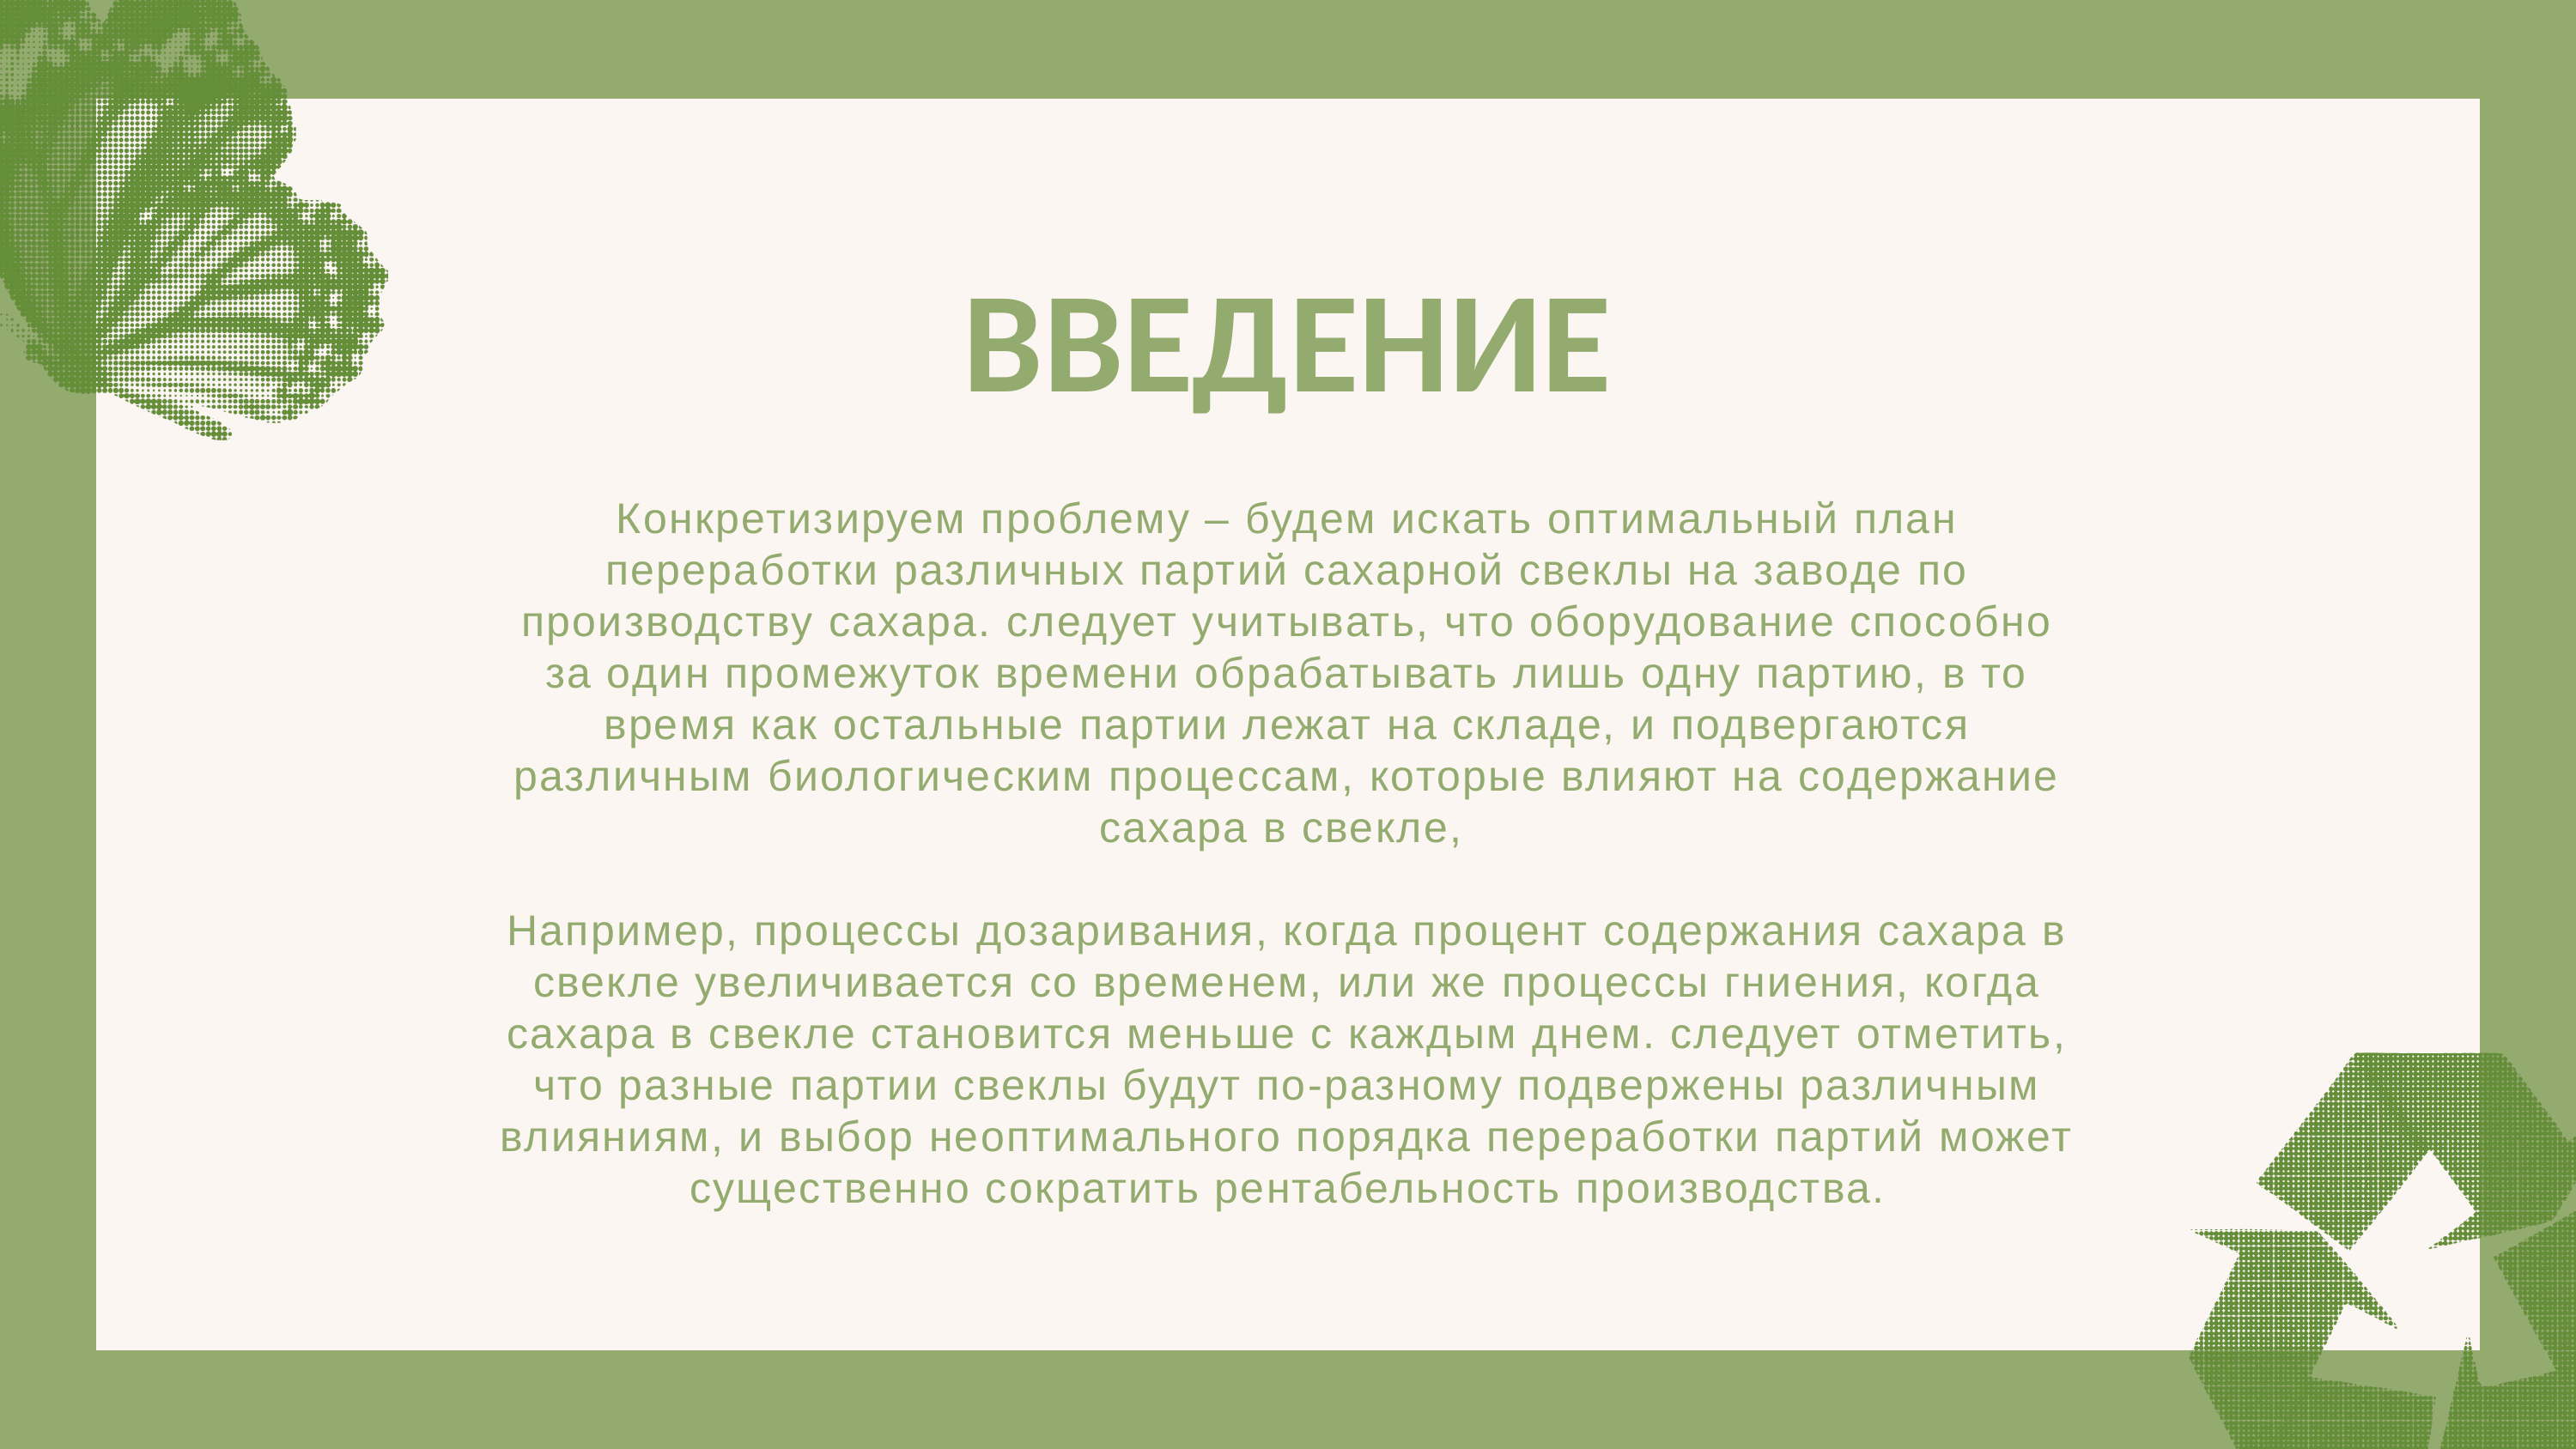

ВВЕДЕНИЕ
Конкретизируем проблему – будем искать оптимальный план переработки различных партий сахарной свеклы на заводе по производству сахара. следует учитывать, что оборудование способно за один промежуток времени обрабатывать лишь одну партию, в то время как остальные партии лежат на складе, и подвергаются различным биологическим процессам, которые влияют на содержание сахара в свекле,

Например, процессы дозаривания, когда процент содержания сахара в свекле увеличивается со временем, или же процессы гниения, когда сахара в свекле становится меньше с каждым днем. следует отметить, что разные партии свеклы будут по-разному подвержены различным влияниям, и выбор неоптимального порядка переработки партий может существенно сократить рентабельность производства.